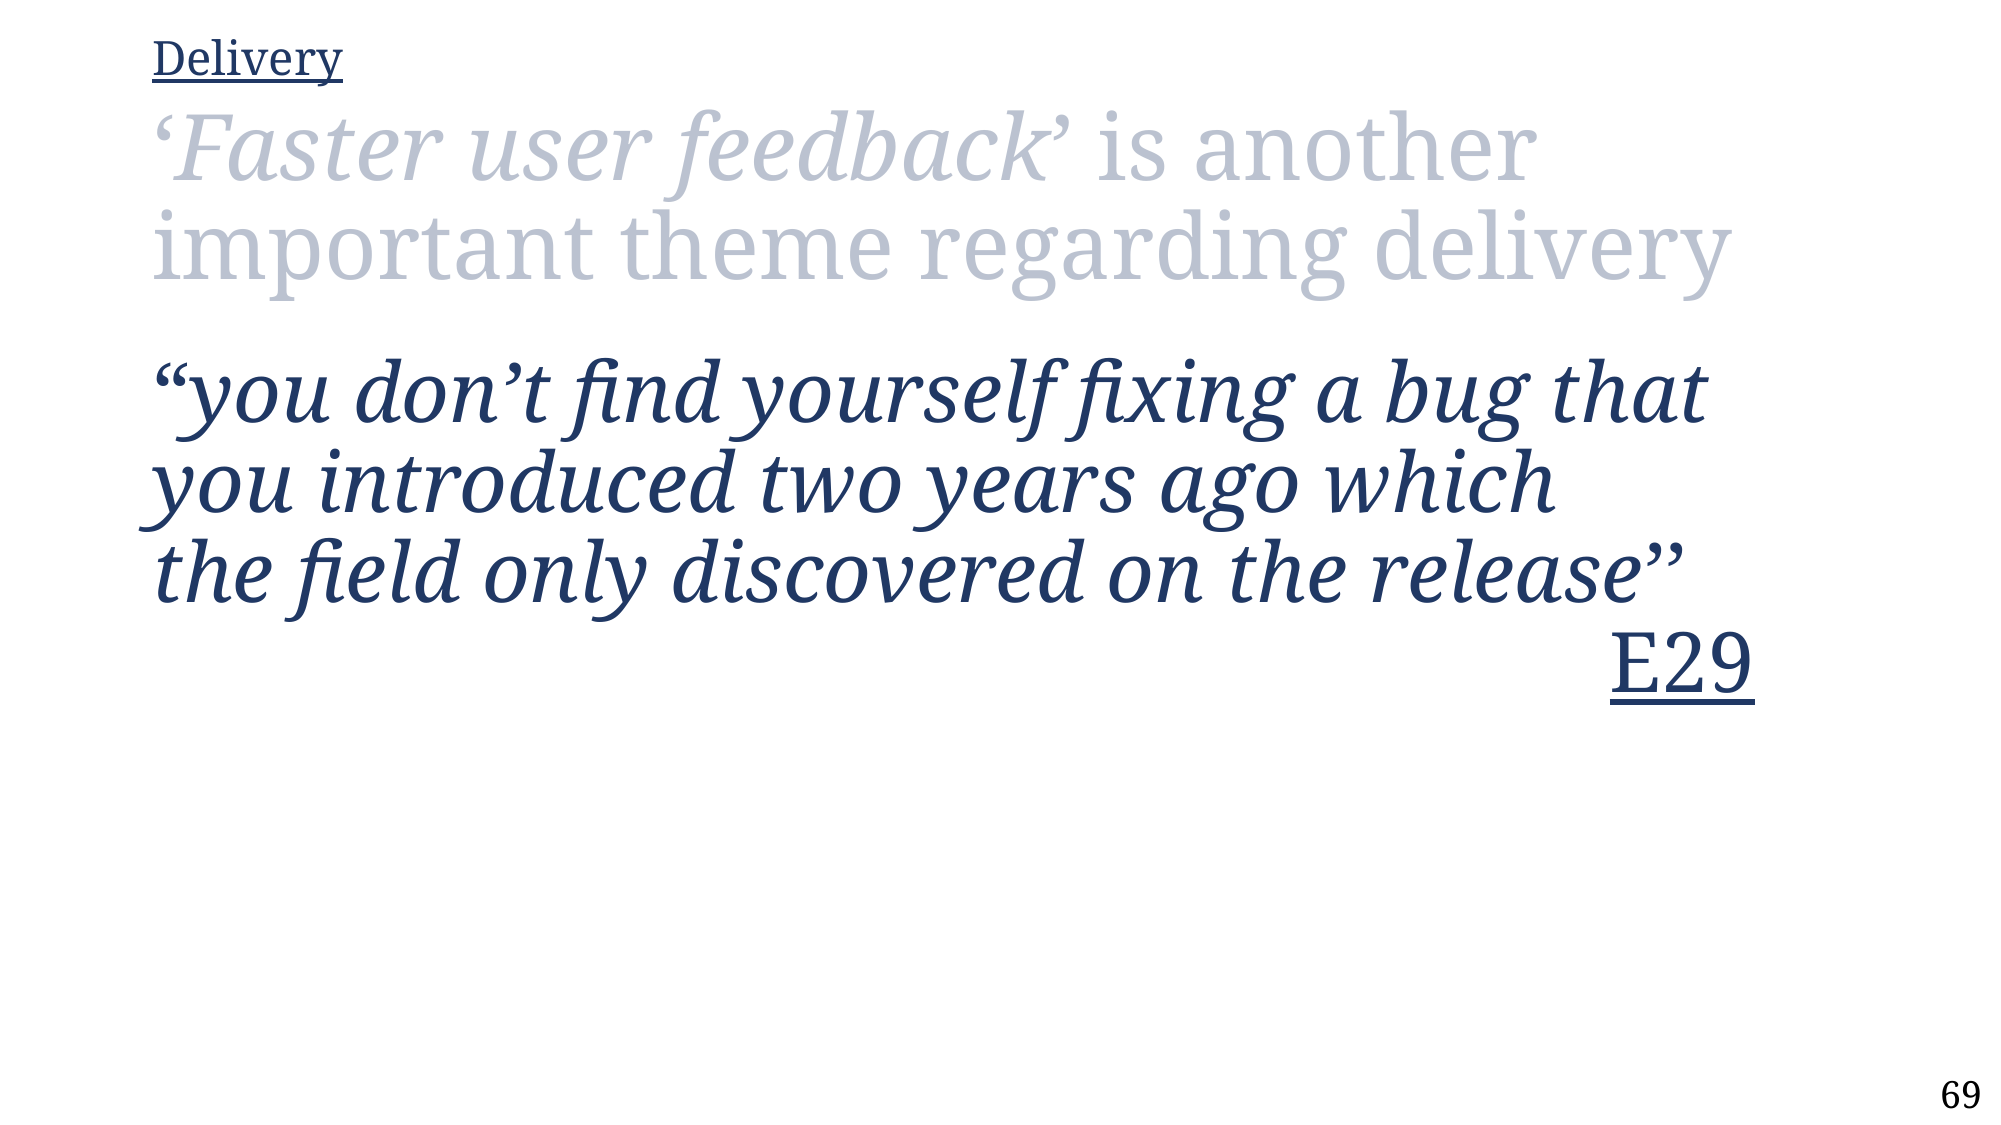

Delivery
# ‘Faster user feedback’ is another important theme regarding delivery
“you don’t find yourself fixing a bug that you introduced two years ago which
the field only discovered on the release’’
                                                                   E29
69